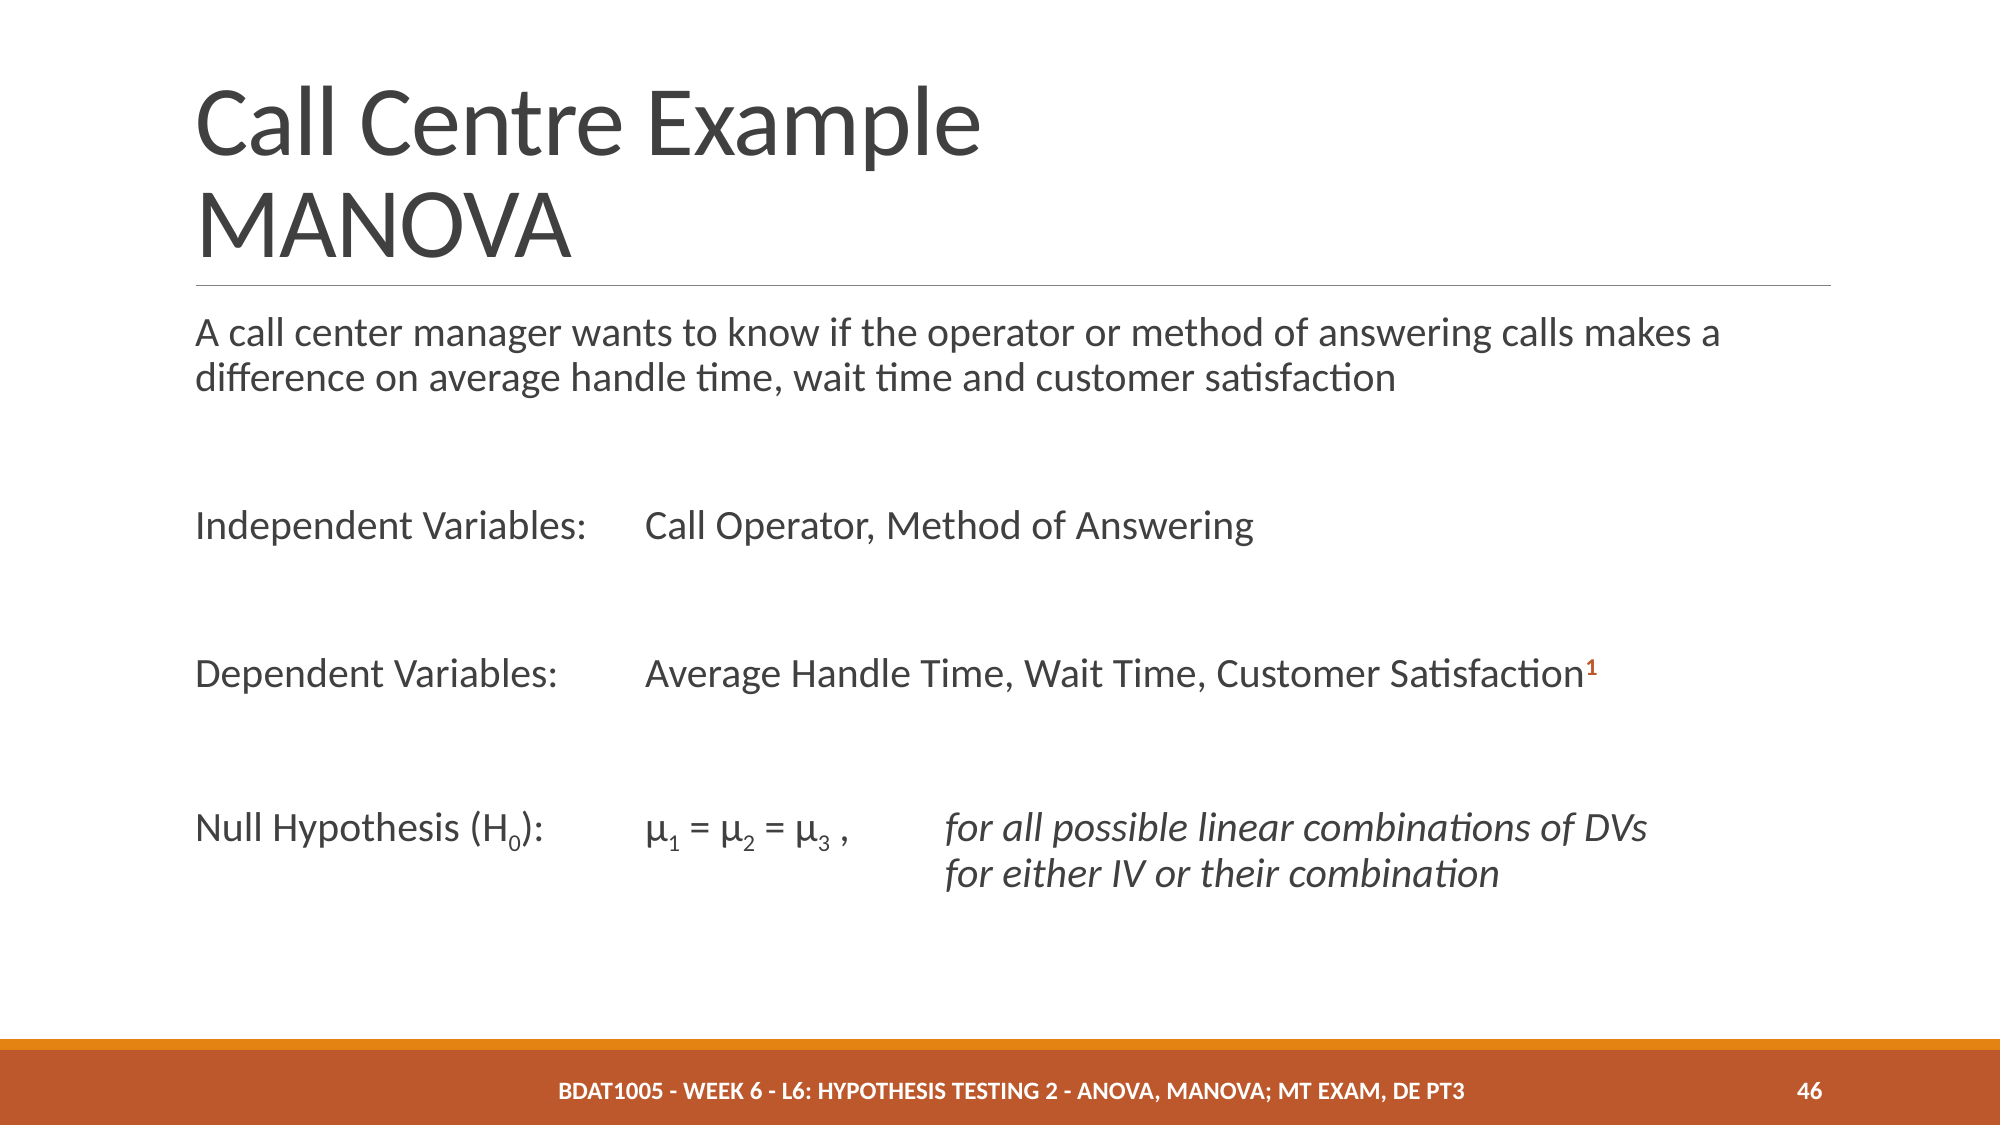

# Call Centre Example MANOVA
A call center manager wants to know if the operator or method of answering calls makes a difference on average handle time, wait time and customer satisfaction

Independent Variables: 	Call Operator, Method of Answering

Dependent Variables: 	Average Handle Time, Wait Time, Customer Satisfaction1

Null Hypothesis (H0):	μ1 = μ2 = μ3 ,	for all possible linear combinations of DVs
				      	for either IV or their combination

BDAT1005 - Week 6 - L6: Hypothesis Testing 2 - ANOVA, MANOVA; MT Exam, DE pt3
46